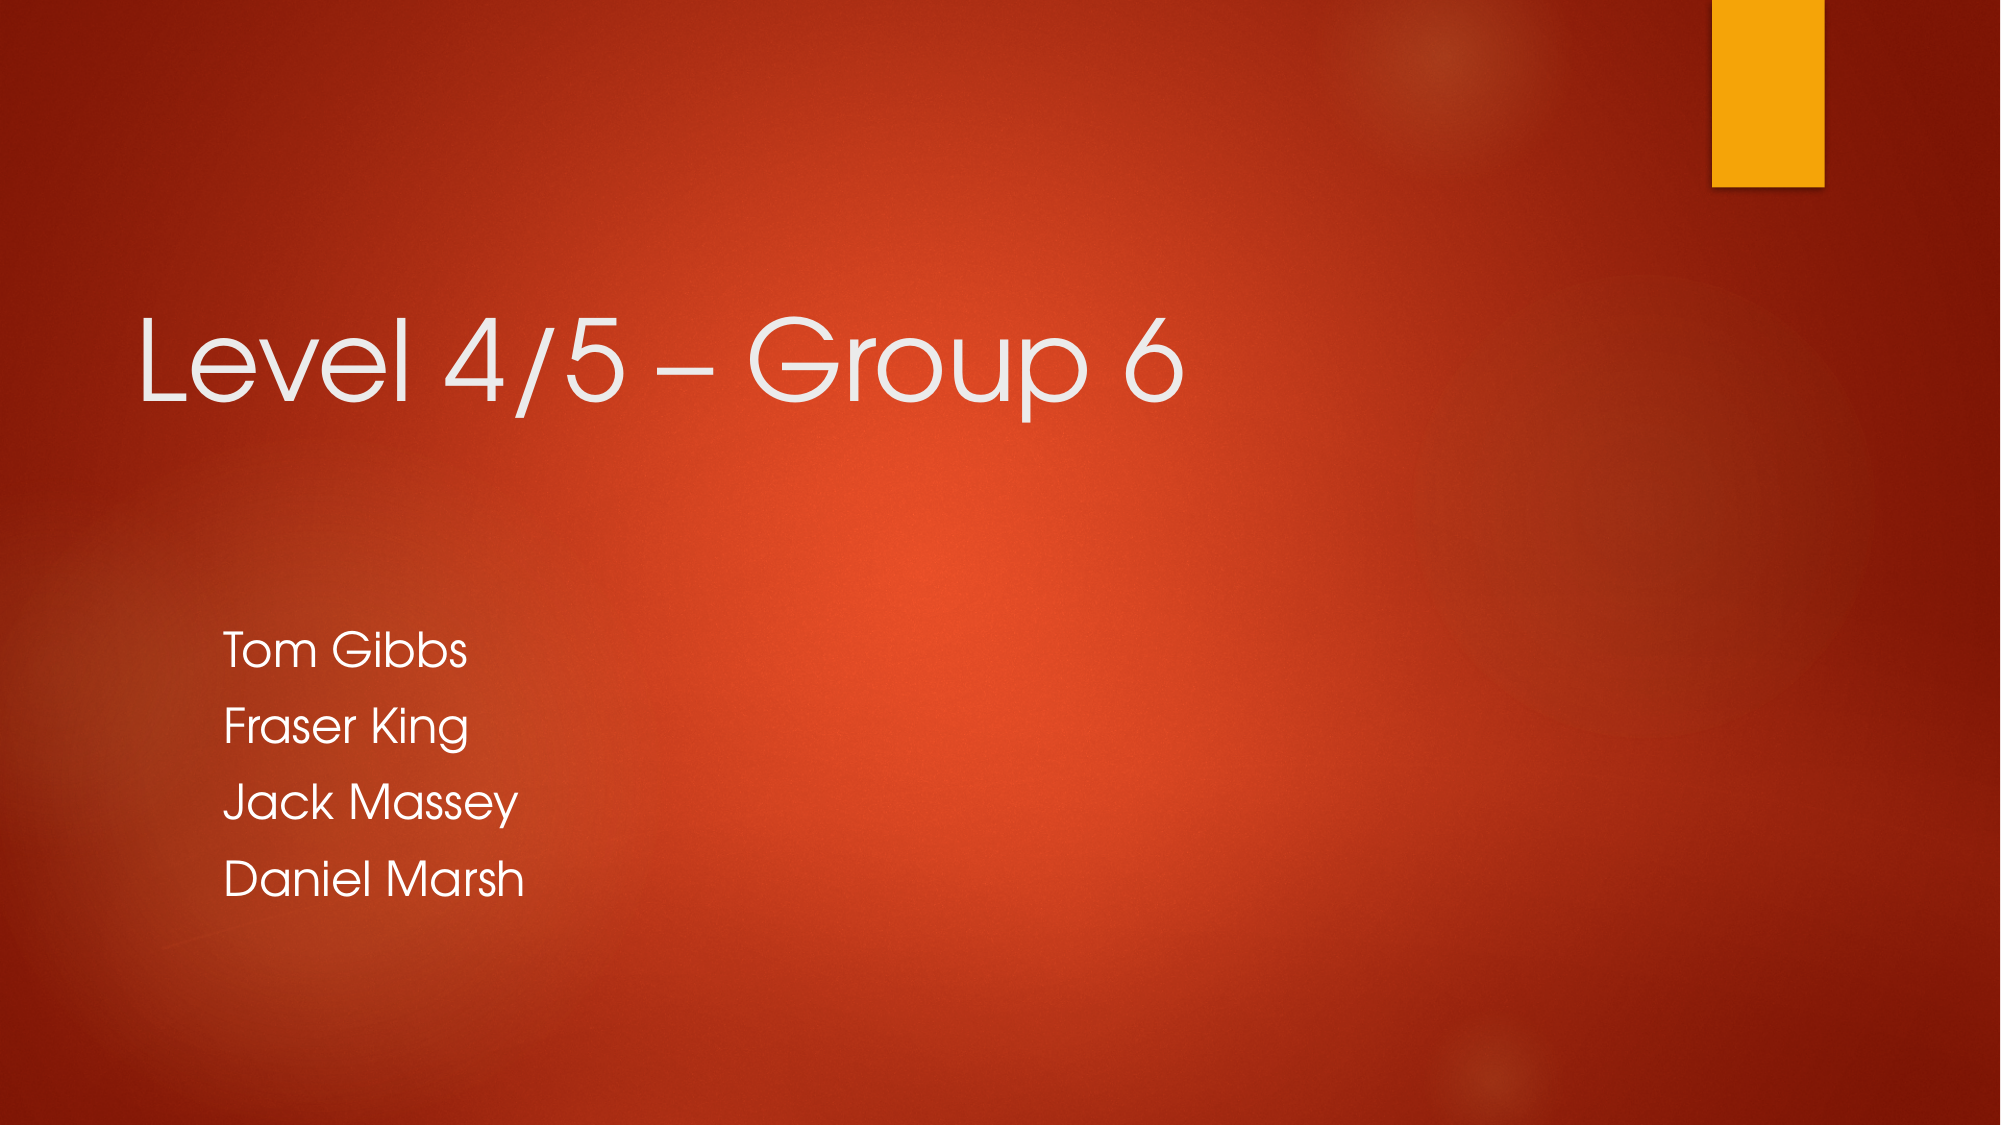

# Level 4/5 – Group 6
Tom Gibbs
Fraser King
Jack Massey
Daniel Marsh